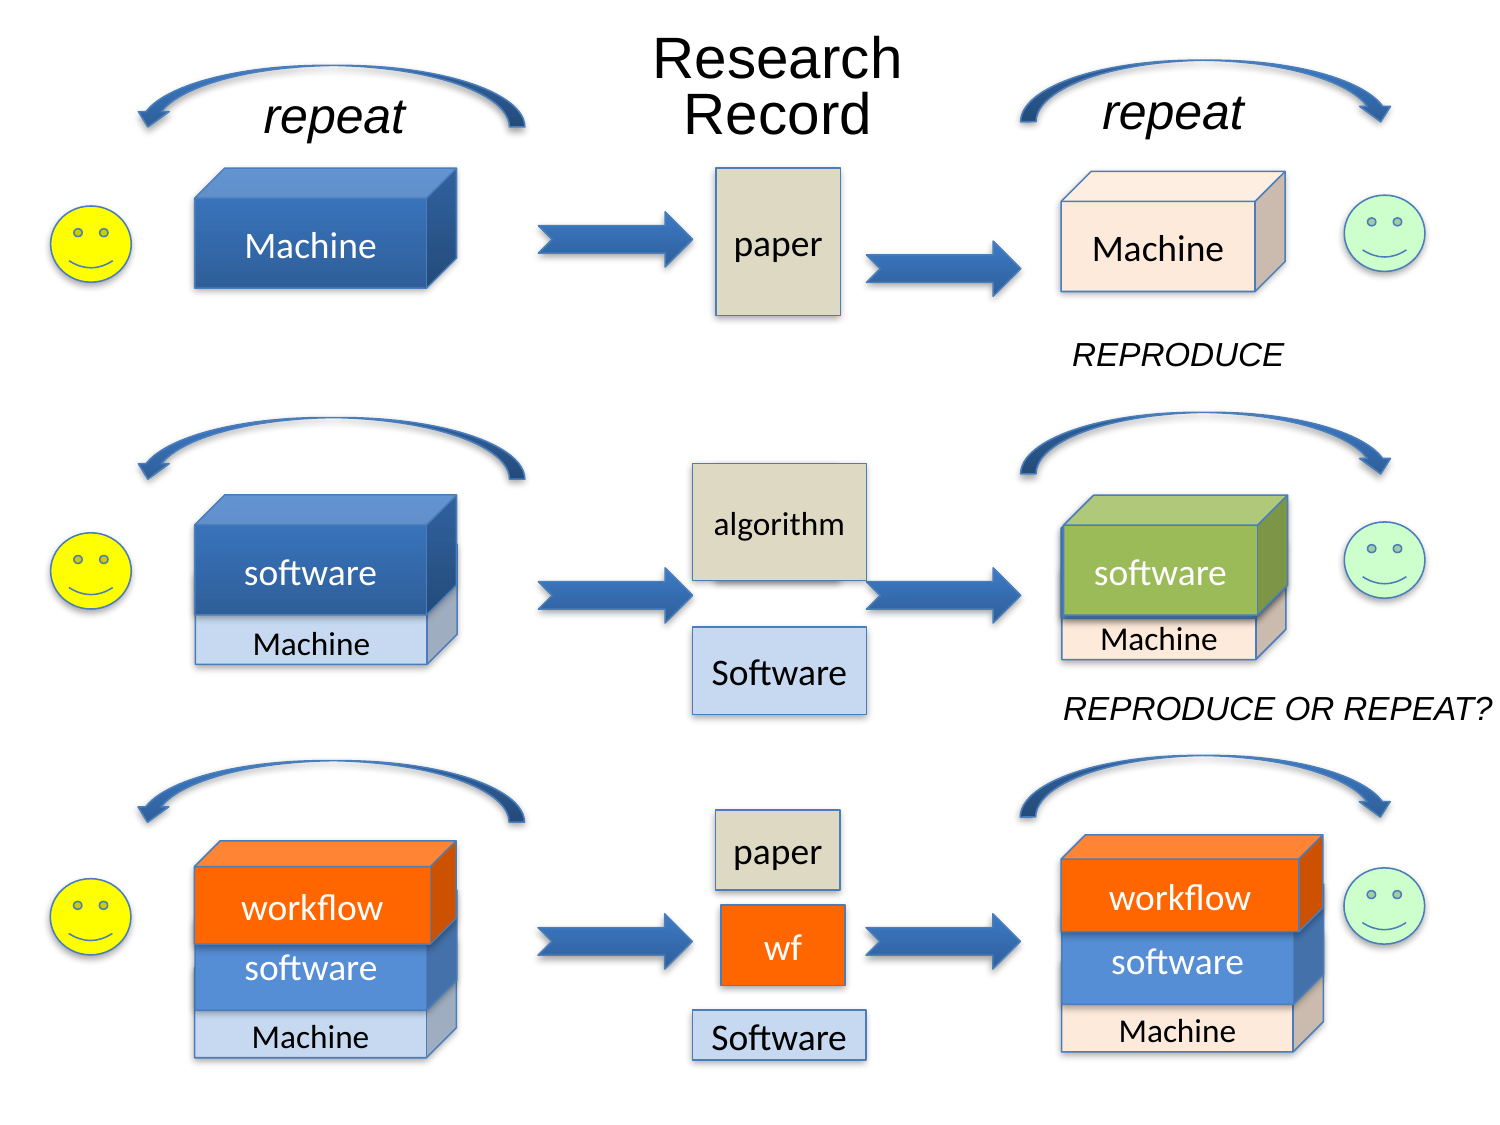

Research
Record
paper

repeat
repeat
Machine
Machine

REPRODUCE

algorithm
paper
software
software
software

Machine

Machine

Software
REPRODUCE OR REPEAT?

paper
workflow
workflow

software
software
wf

Machine

Machine
Software